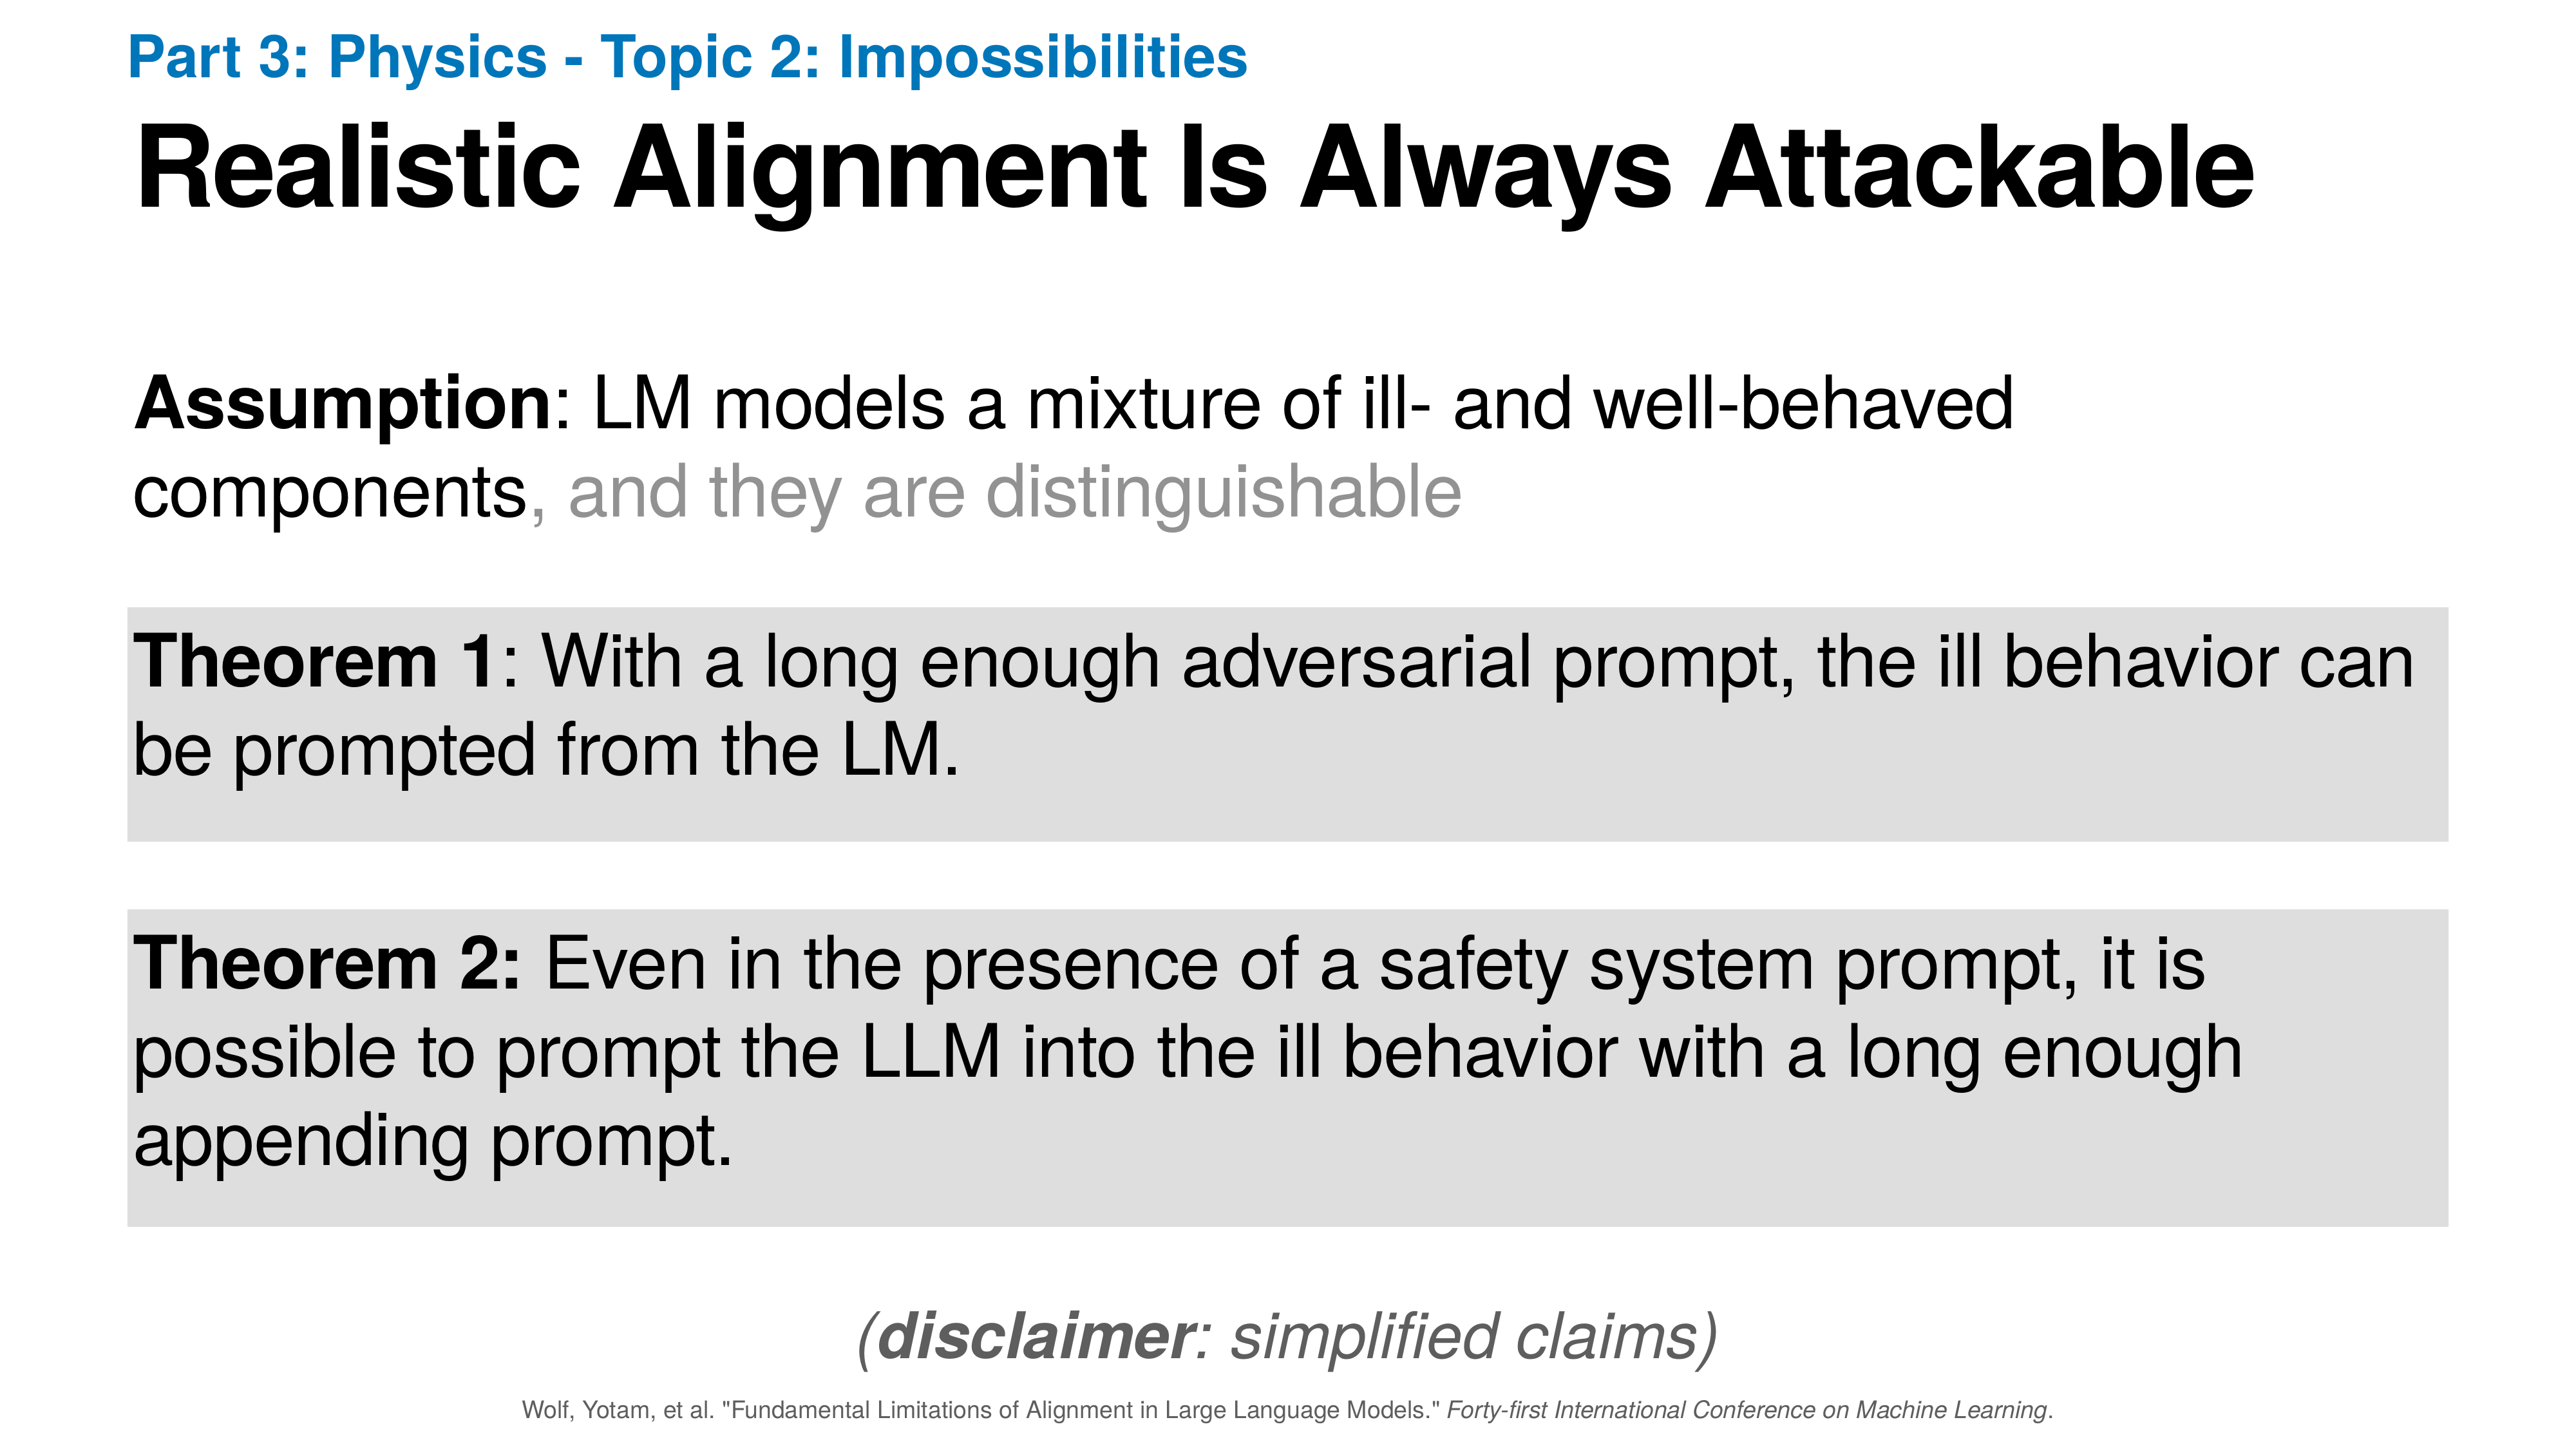

Part 3: Physics - Topic 2: Impossibilities
# Realistic Alignment Is Always Attackable
Assumption: LM models a mixture of ill- and well-behaved components, and they are distinguishable
Theorem 1: With a long enough adversarial prompt, the ill behavior can be prompted from the LM.
Theorem 2: Even in the presence of a safety system prompt, it is possible to prompt the LLM into the ill behavior with a long enough appending prompt.
(disclaimer: simplified claims)
Wolf, Yotam, et al. "Fundamental Limitations of Alignment in Large Language Models." Forty-first International Conference on Machine Learning.